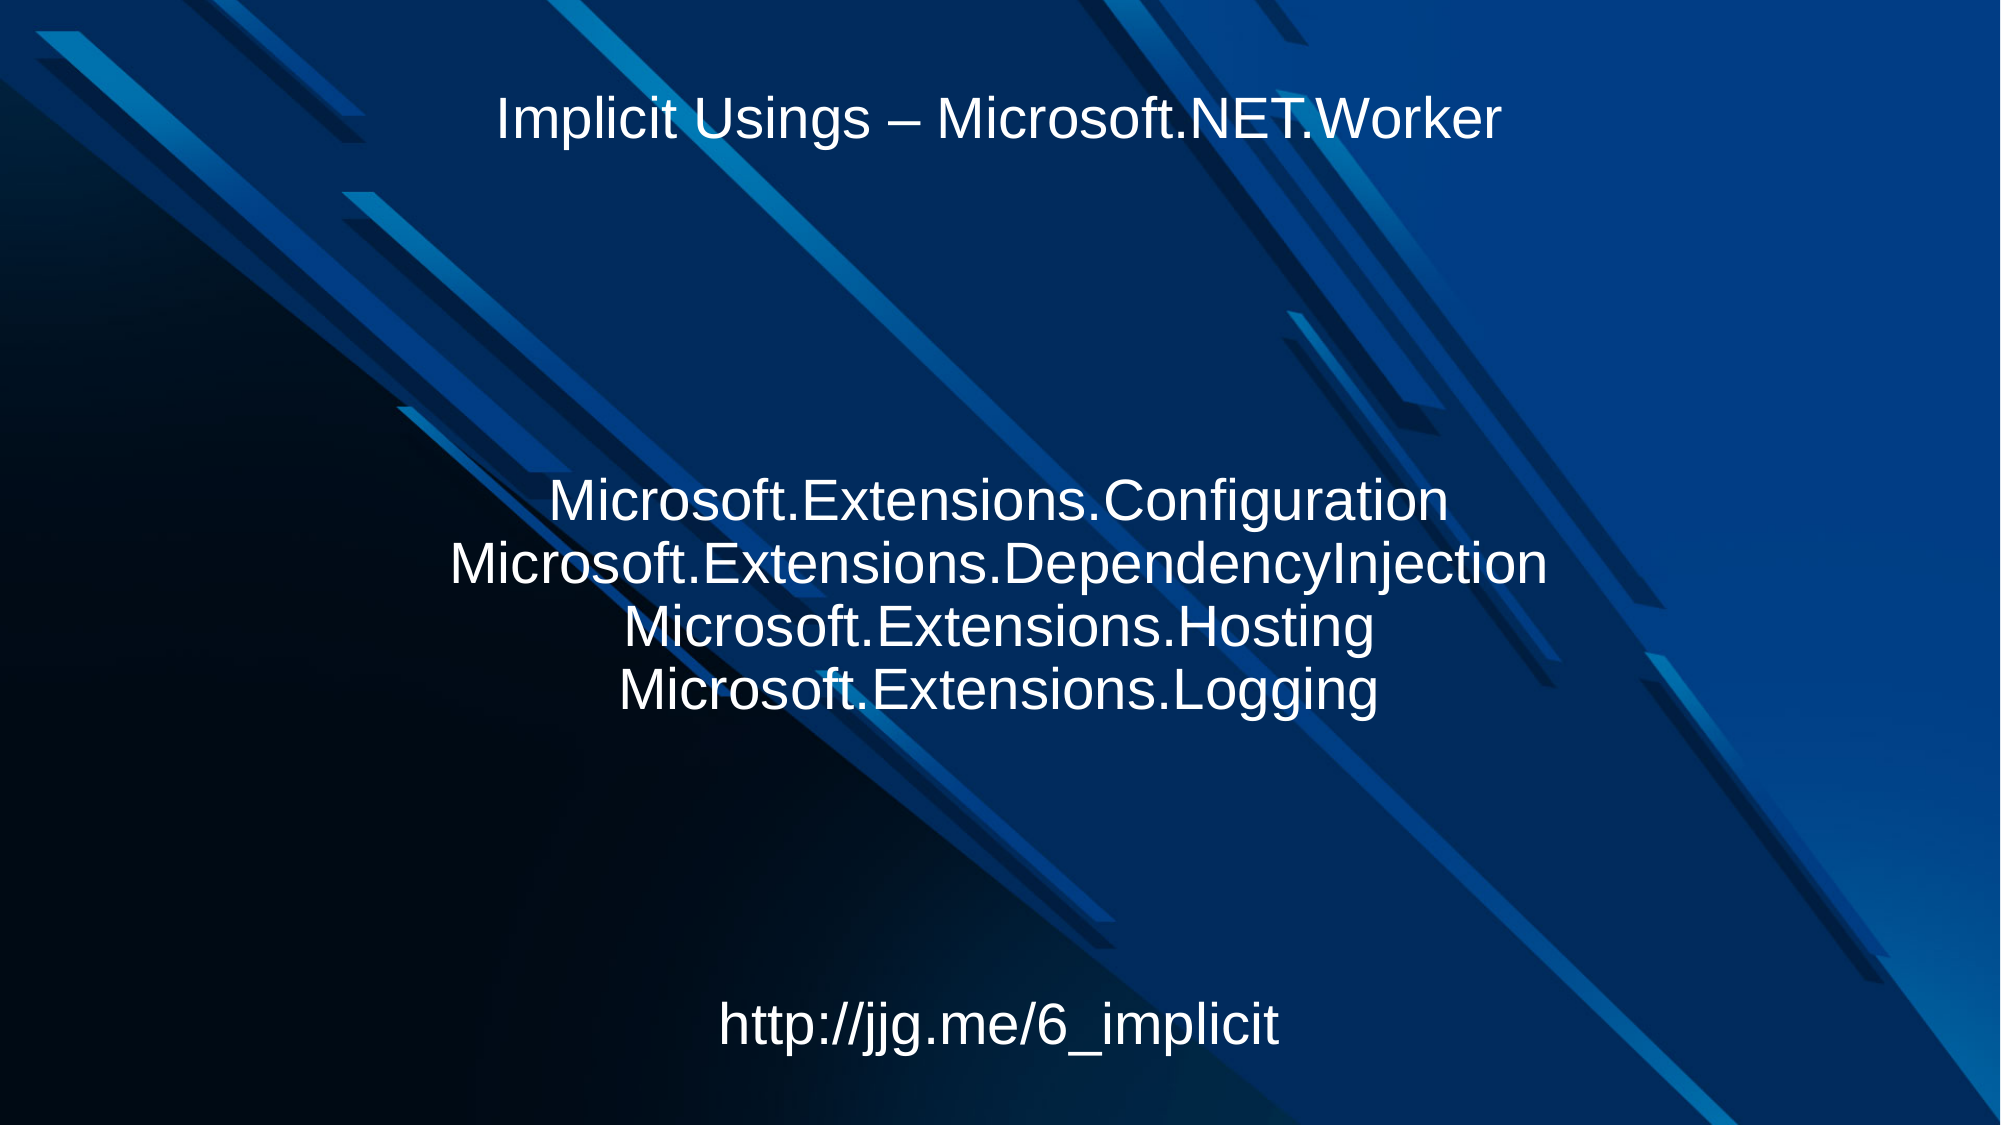

# Implicit Usings – Microsoft.NET.Worker
Microsoft.Extensions.Configuration
Microsoft.Extensions.DependencyInjection
Microsoft.Extensions.Hosting
Microsoft.Extensions.Logging
http://jjg.me/6_implicit